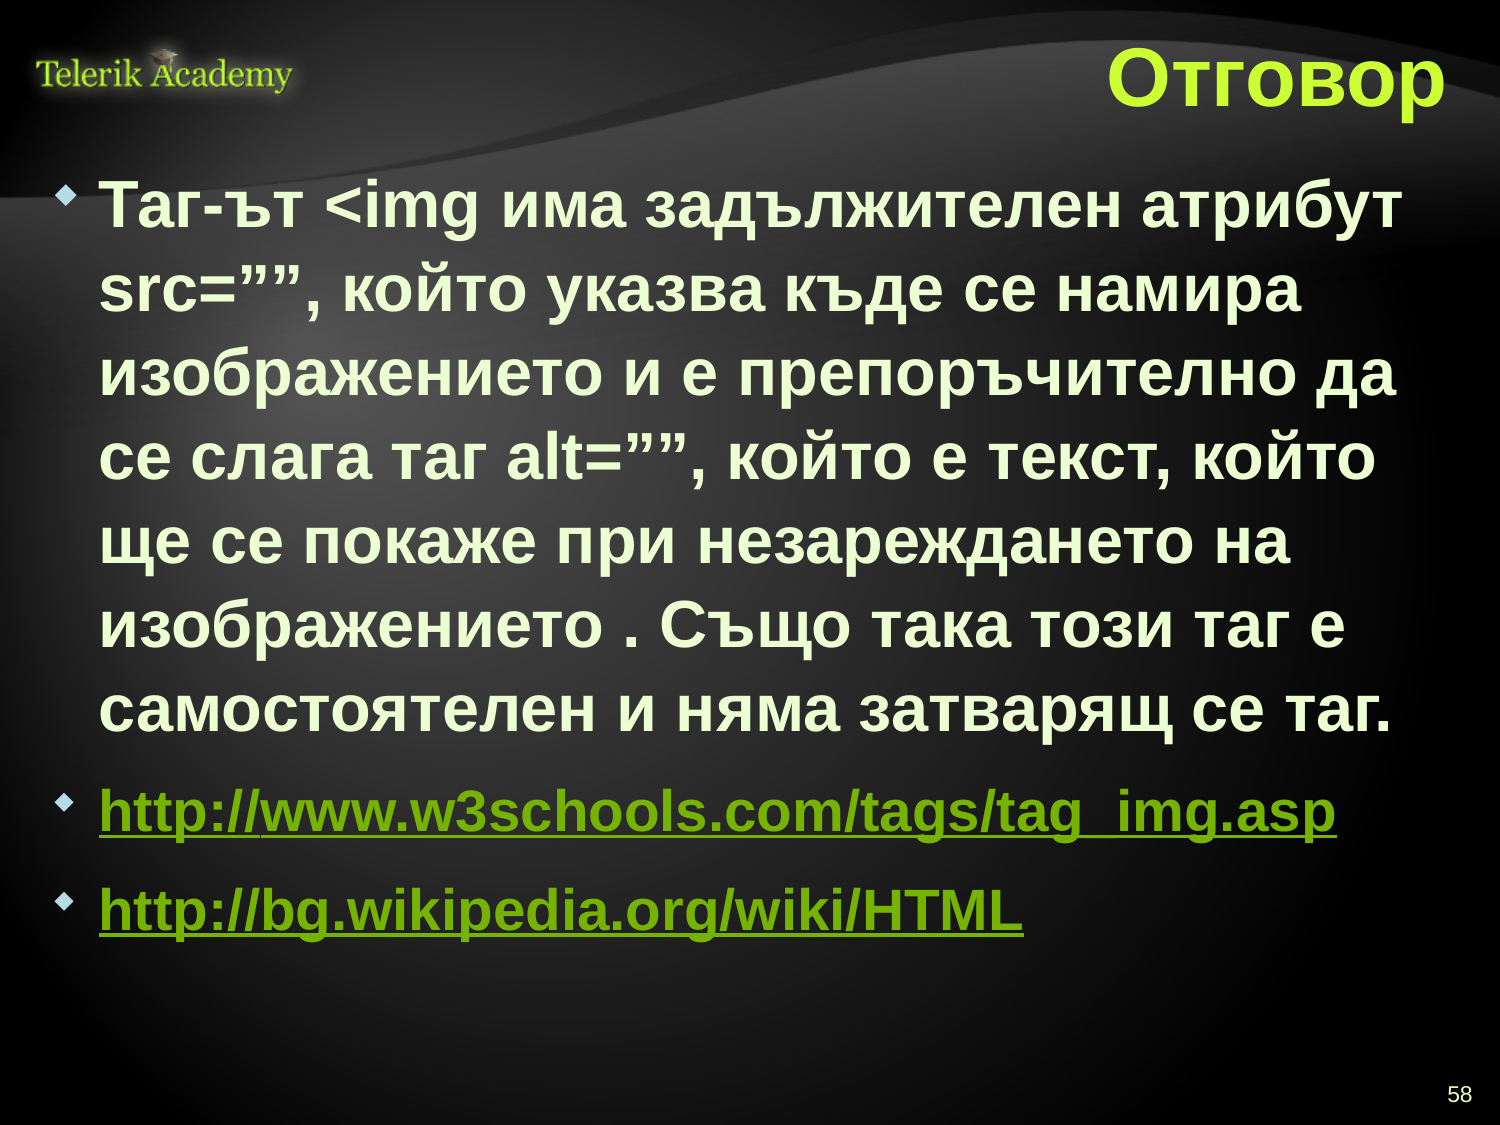

# Отговор
Таг-ът <img има задължителен атрибут src=””, който указва къде се намира изображението и е препоръчително да се слага таг alt=””, който е текст, който ще се покаже при незареждането на изображението . Също така този таг е самостоятелен и няма затварящ се таг.
http://www.w3schools.com/tags/tag_img.asp
http://bg.wikipedia.org/wiki/HTML
58